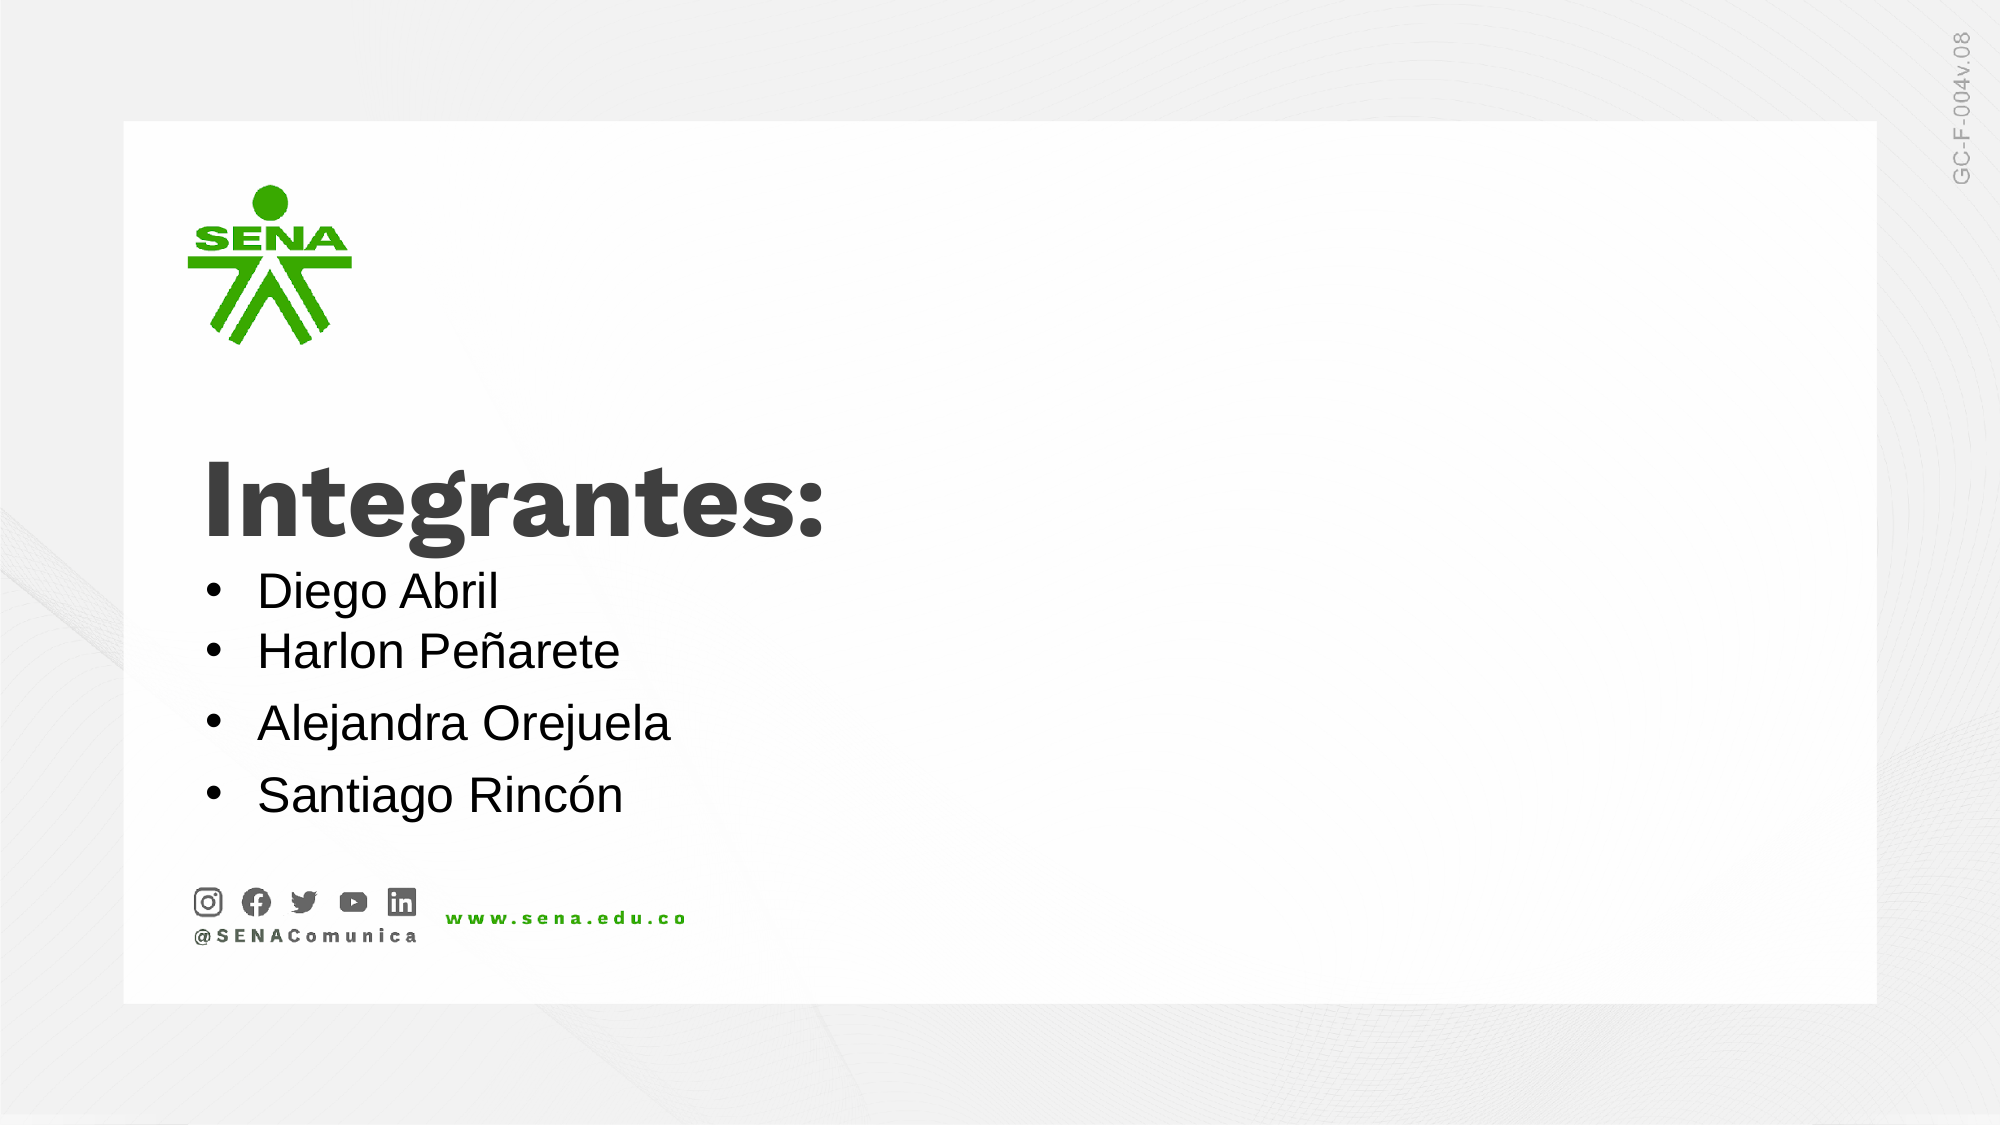

Integrantes:
Diego Abril
Harlon Peñarete
Alejandra Orejuela
Santiago Rincón